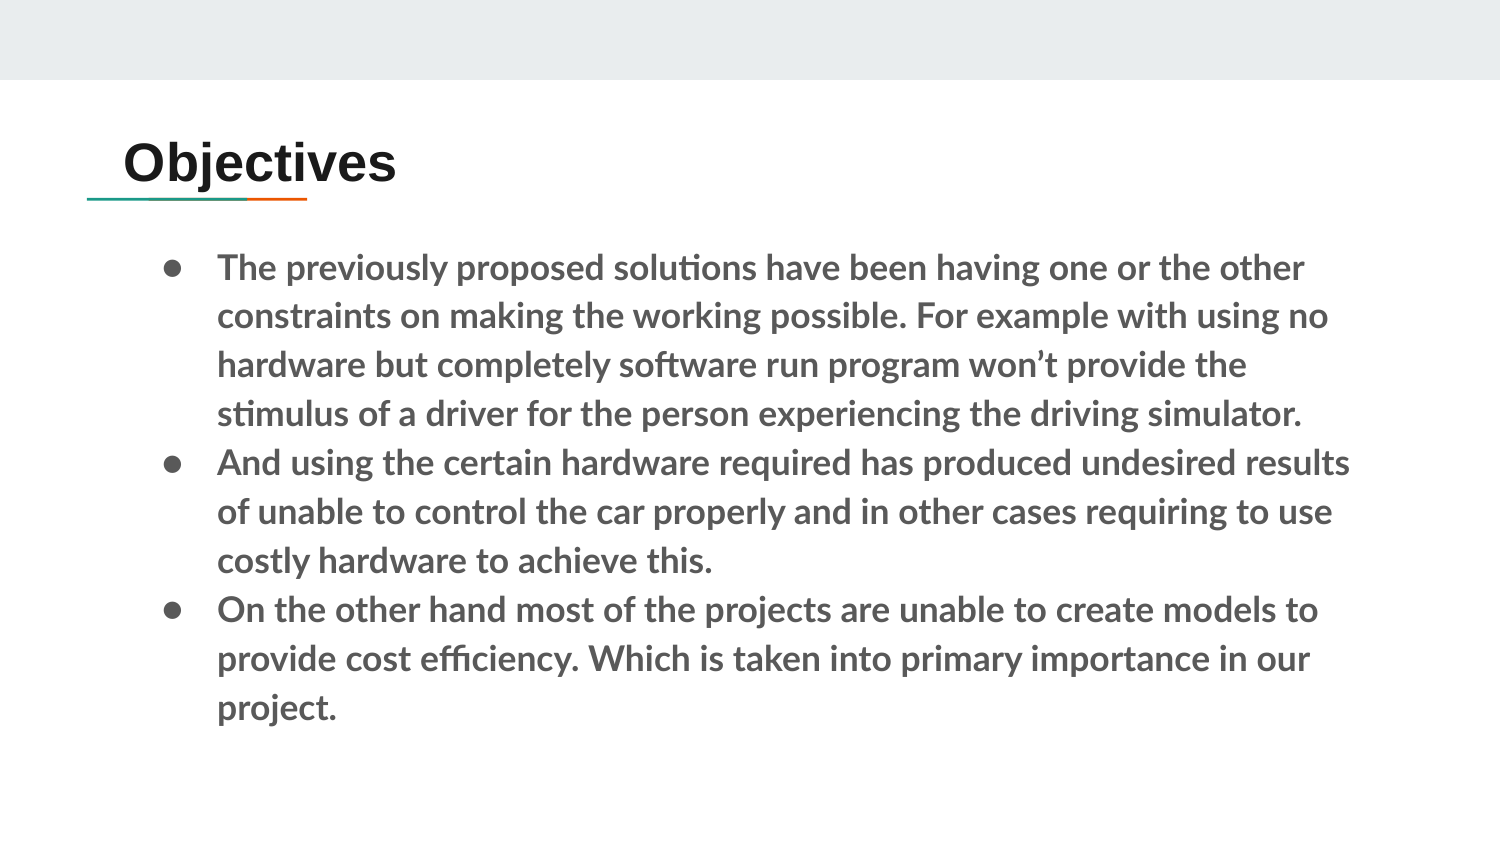

# Objectives
The previously proposed solutions have been having one or the other constraints on making the working possible. For example with using no hardware but completely software run program won’t provide the stimulus of a driver for the person experiencing the driving simulator.
And using the certain hardware required has produced undesired results of unable to control the car properly and in other cases requiring to use costly hardware to achieve this.
On the other hand most of the projects are unable to create models to provide cost efficiency. Which is taken into primary importance in our project.